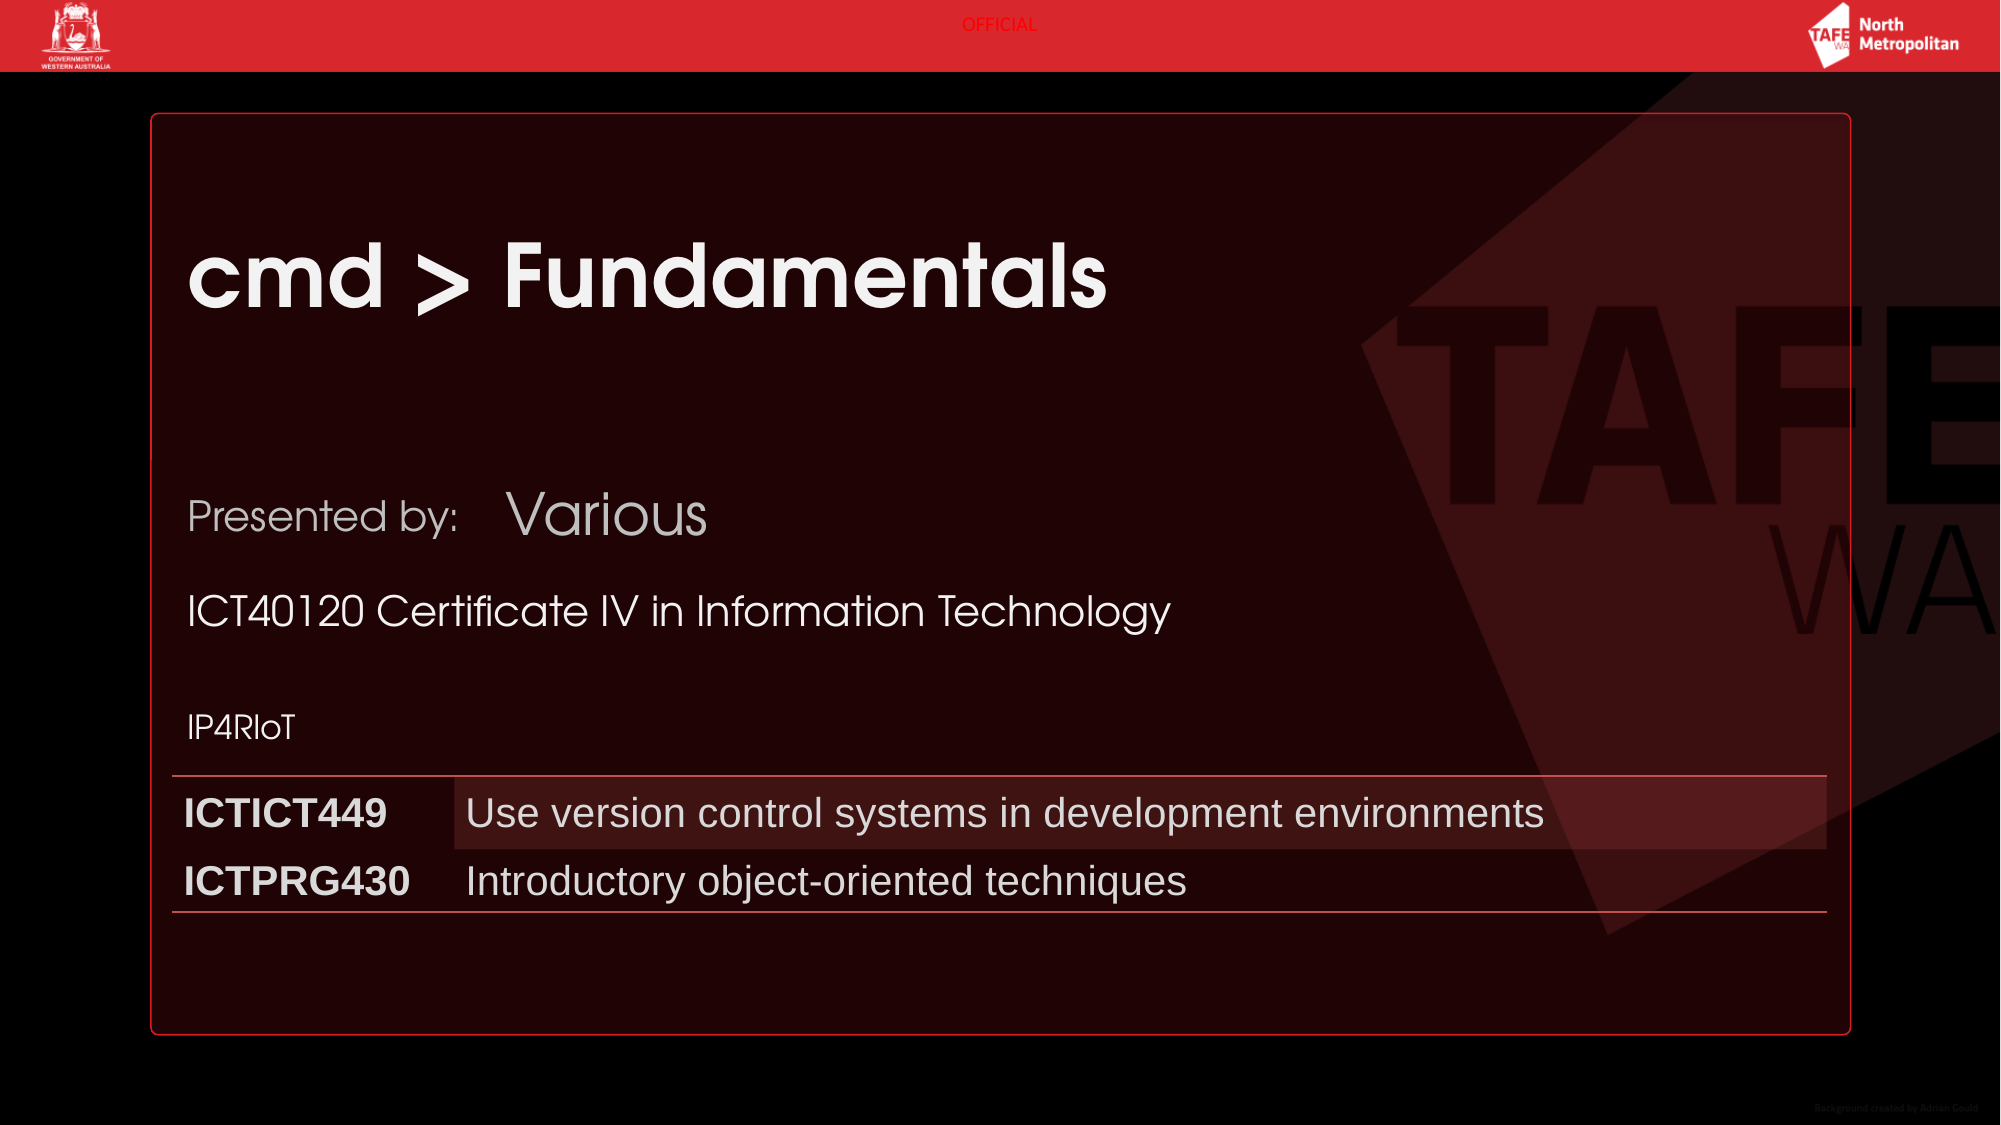

# cmd > Fundamentals
Various
ICT40120 Certificate IV in Information Technology
IP4RIoT
| ICTICT449 | Use version control systems in development environments |
| --- | --- |
| ICTPRG430 | Introductory object-oriented techniques |